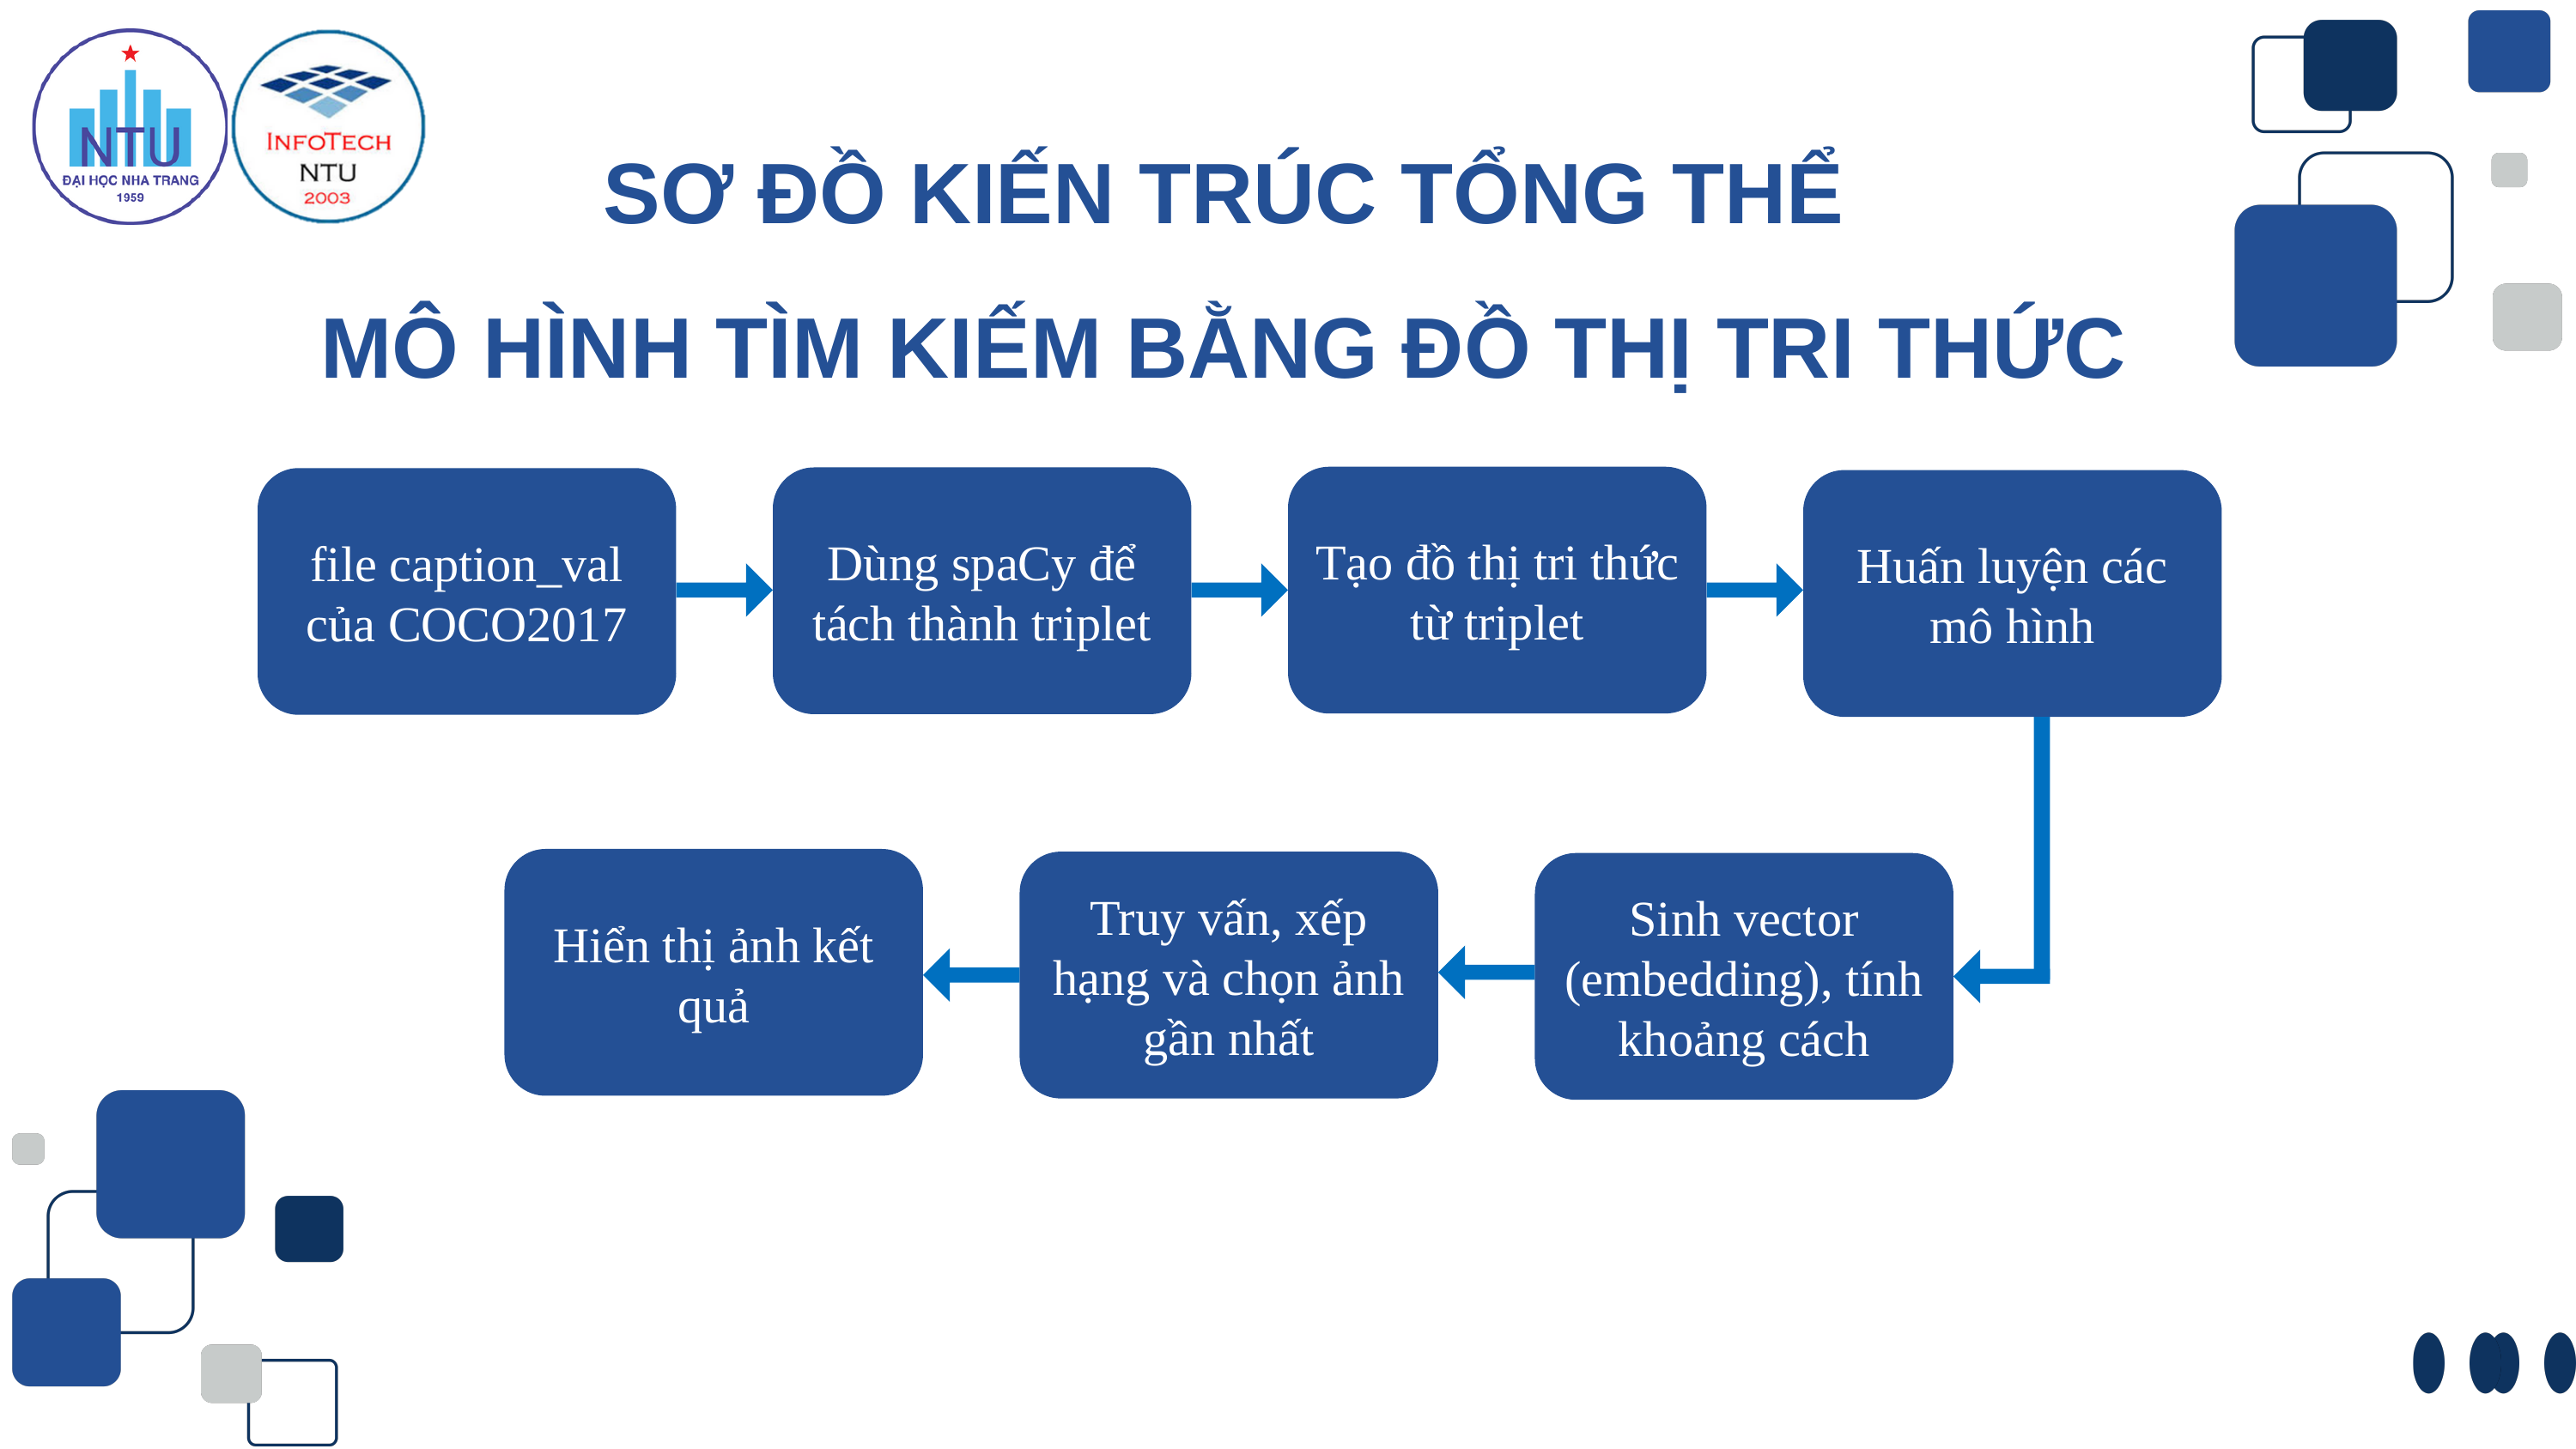

SƠ ĐỒ KIẾN TRÚC TỔNG THỂ
MÔ HÌNH TÌM KIẾM BẰNG ĐỒ THỊ TRI THỨC
Tạo đồ thị tri thức từ triplet
Dùng spaCy để tách thành triplet
file caption_val của COCO2017
Huấn luyện các mô hình

Hiển thị ảnh kết quả
Truy vấn, xếp hạng và chọn ảnh gần nhất
Sinh vector (embedding), tính khoảng cách